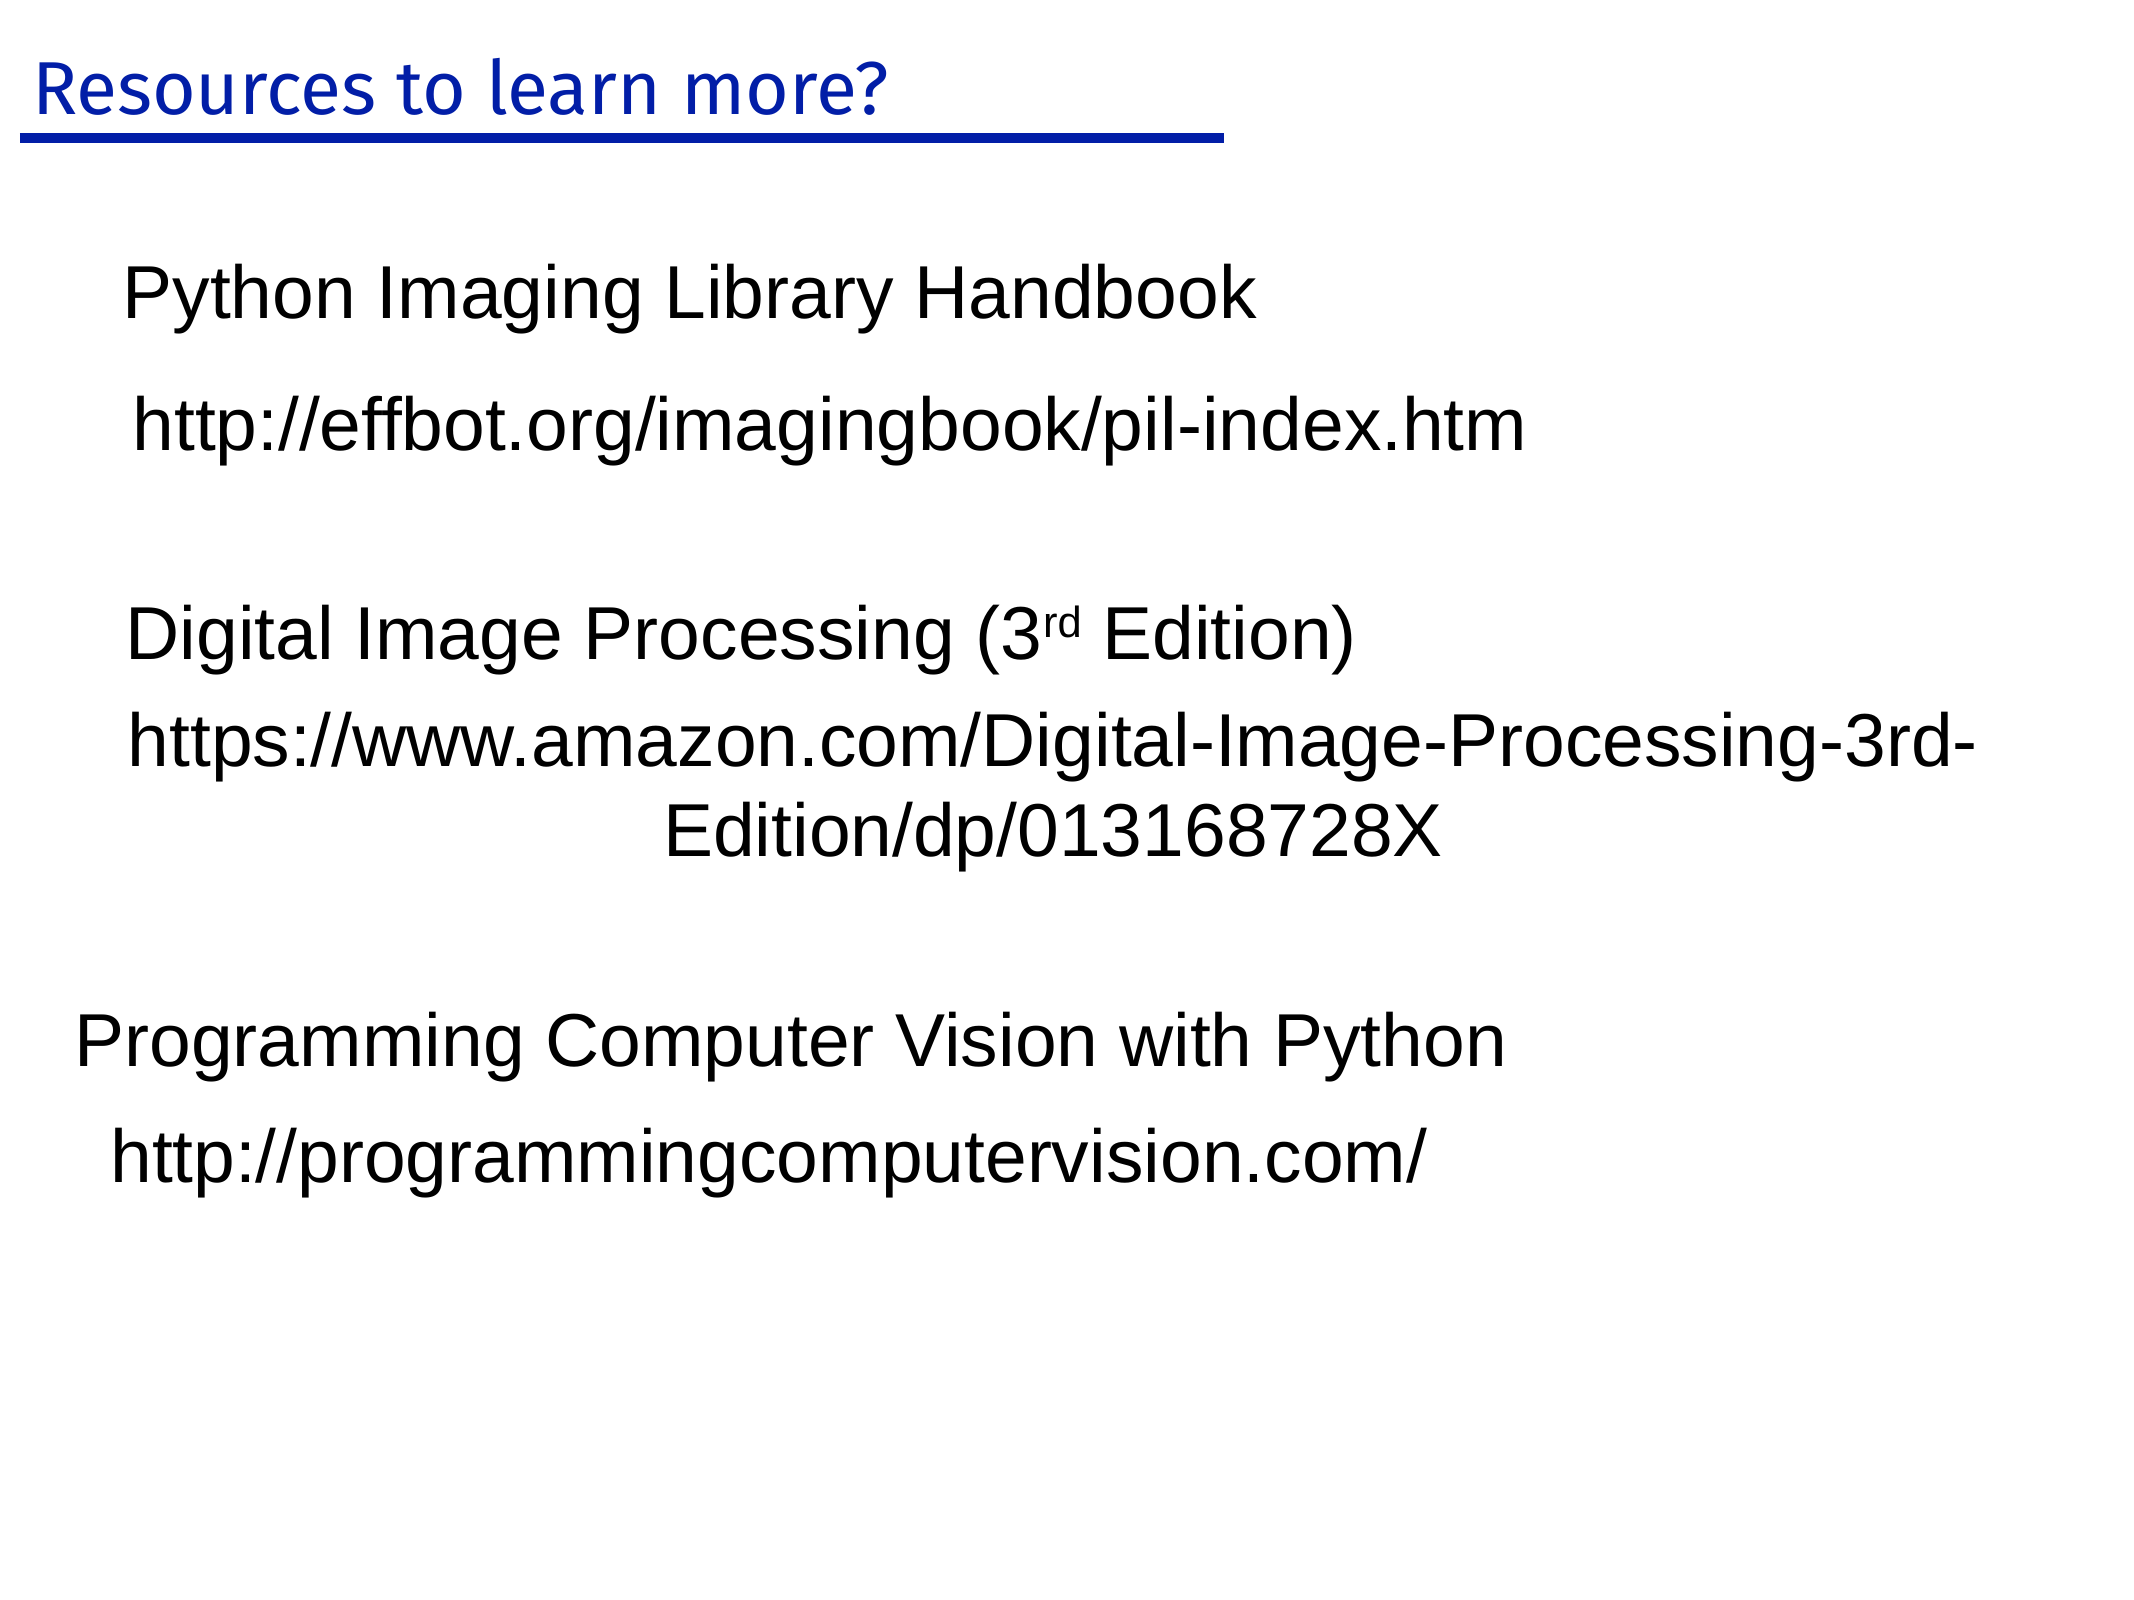

Resources to learn more?

Python Imaging Library Handbook
http://effbot.org/imagingbook/pil-index.htm
Digital Image Processing (3rd Edition)
https://www.amazon.com/Digital-Image-Processing-3rd-Edition/dp/013168728X
Programming Computer Vision with Python
http://programmingcomputervision.com/